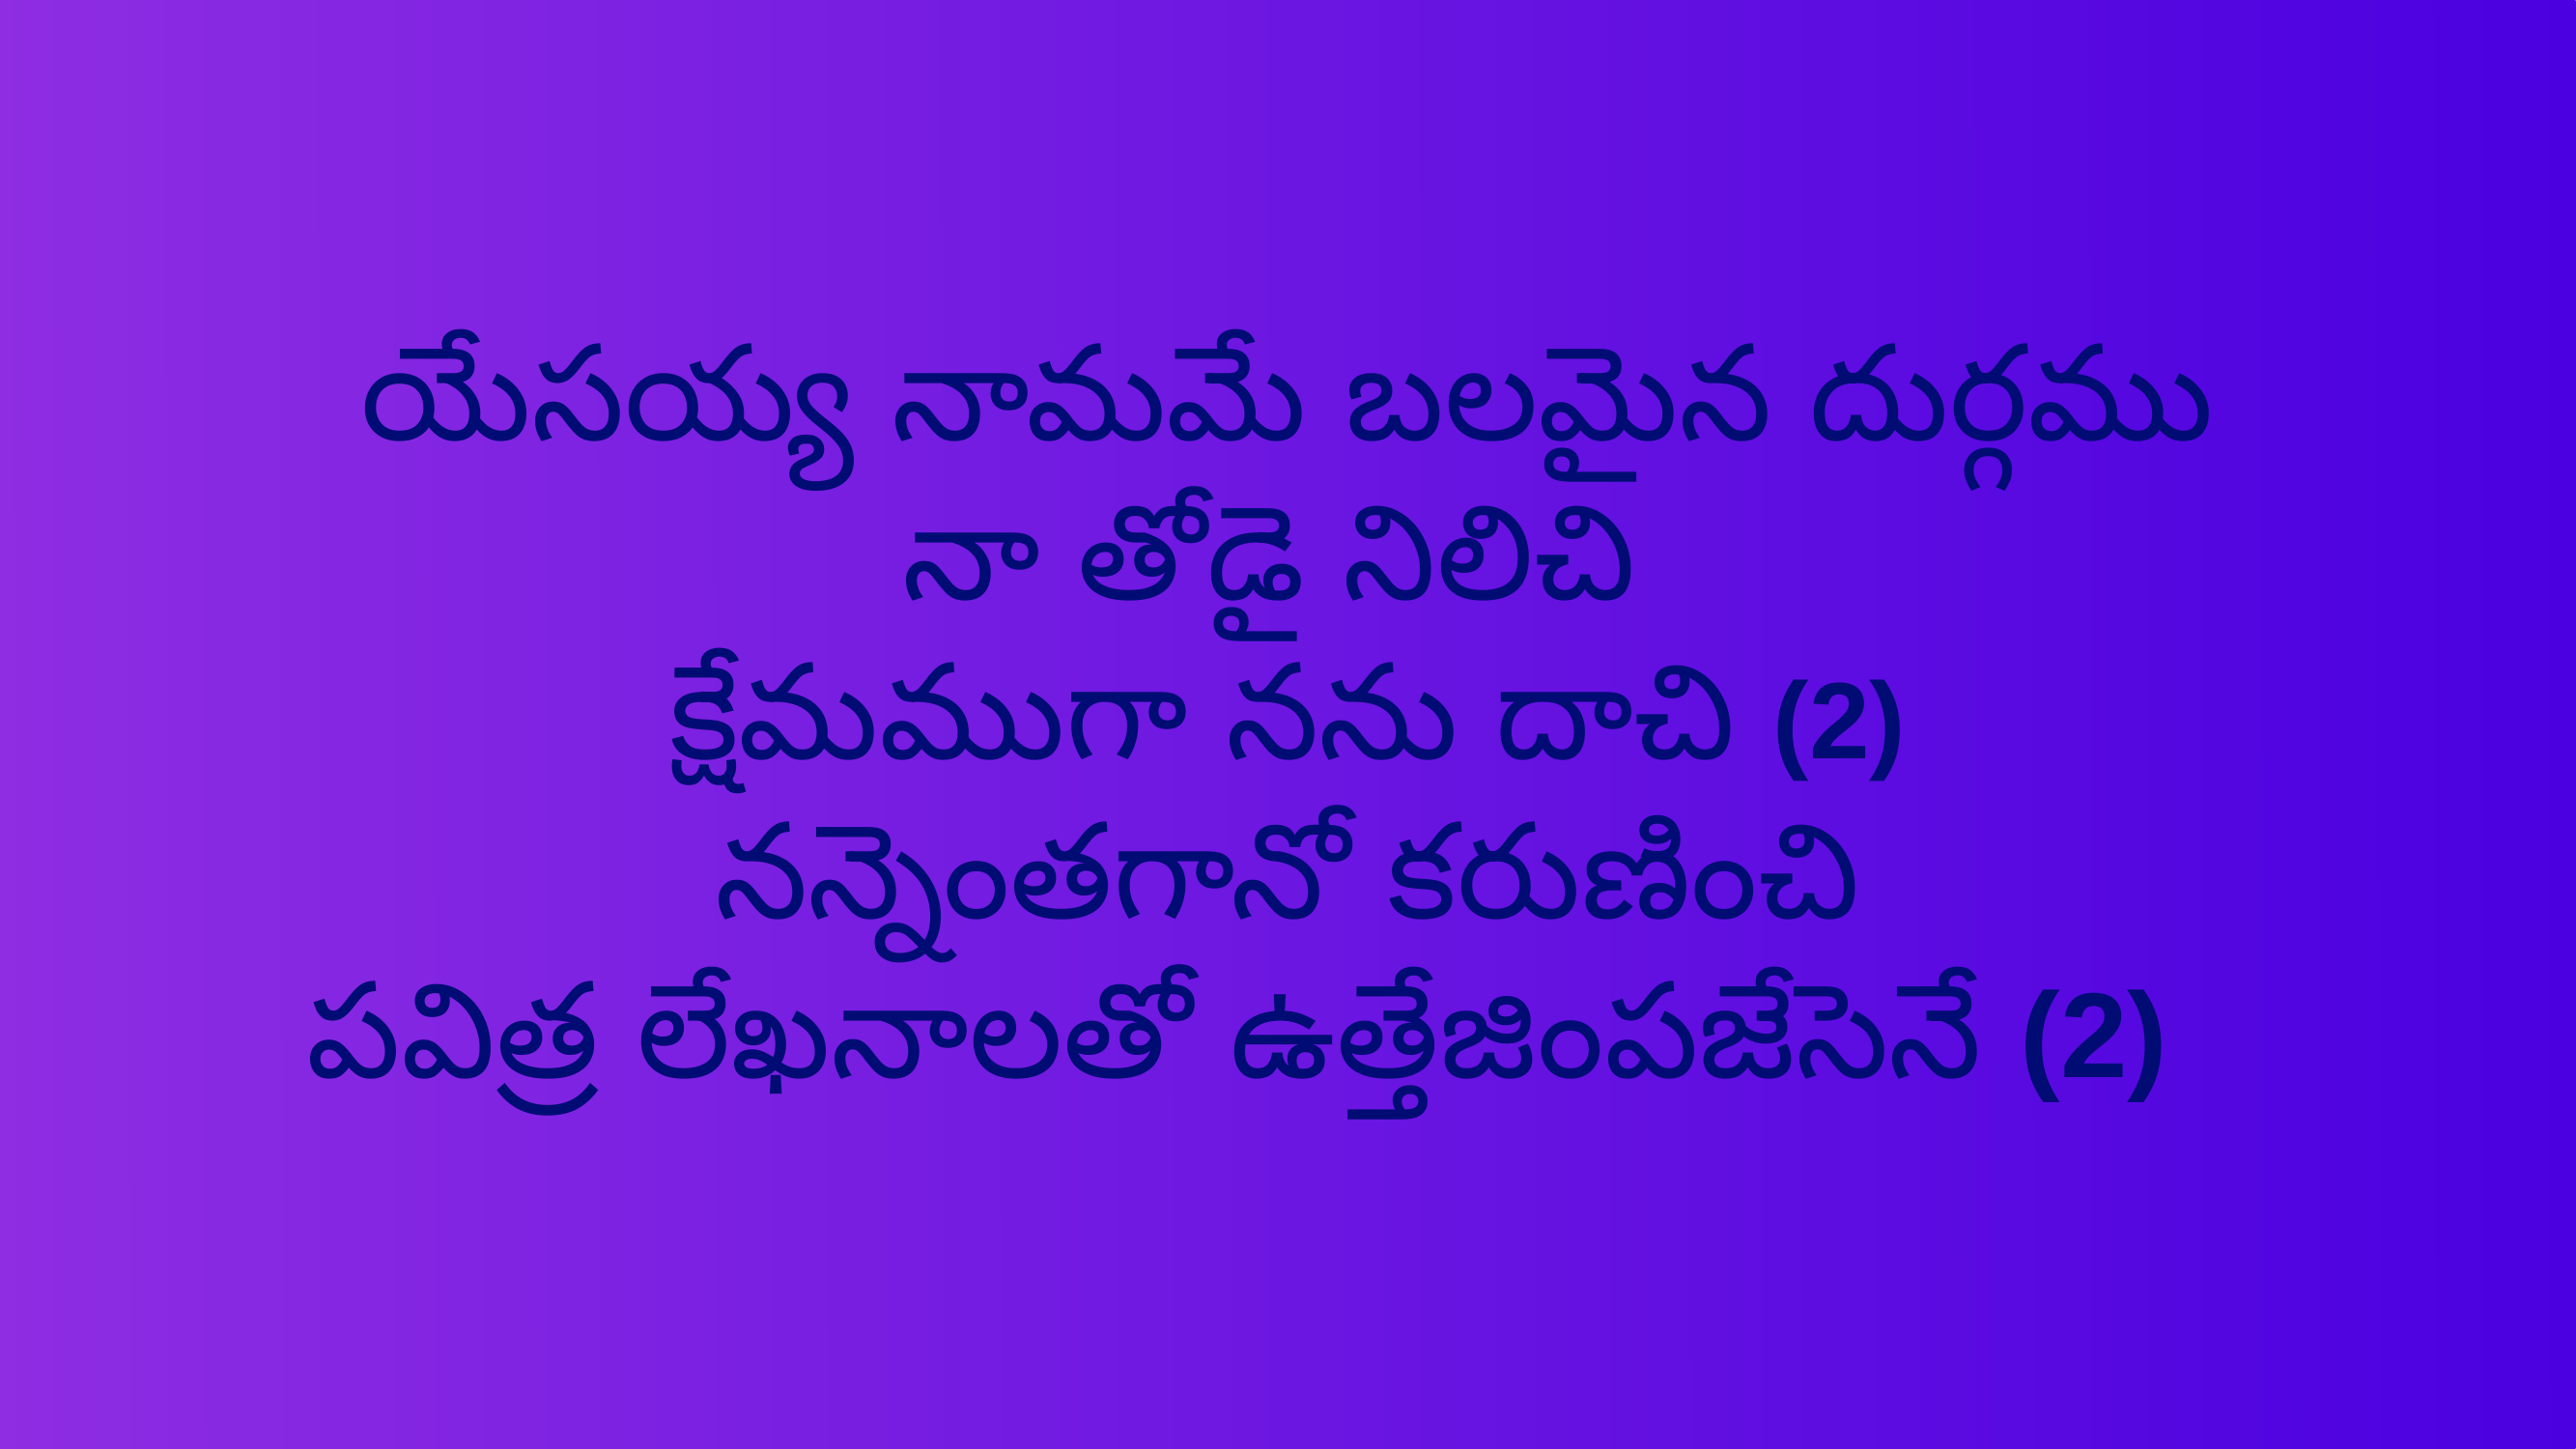

యేసయ్య నామమే బలమైన దుర్గము
నా తోడై నిలిచి
క్షేమముగా నను దాచి (2)
నన్నెంతగానో కరుణించి
పవిత్ర లేఖనాలతో ఉత్తేజింపజేసెనే (2)